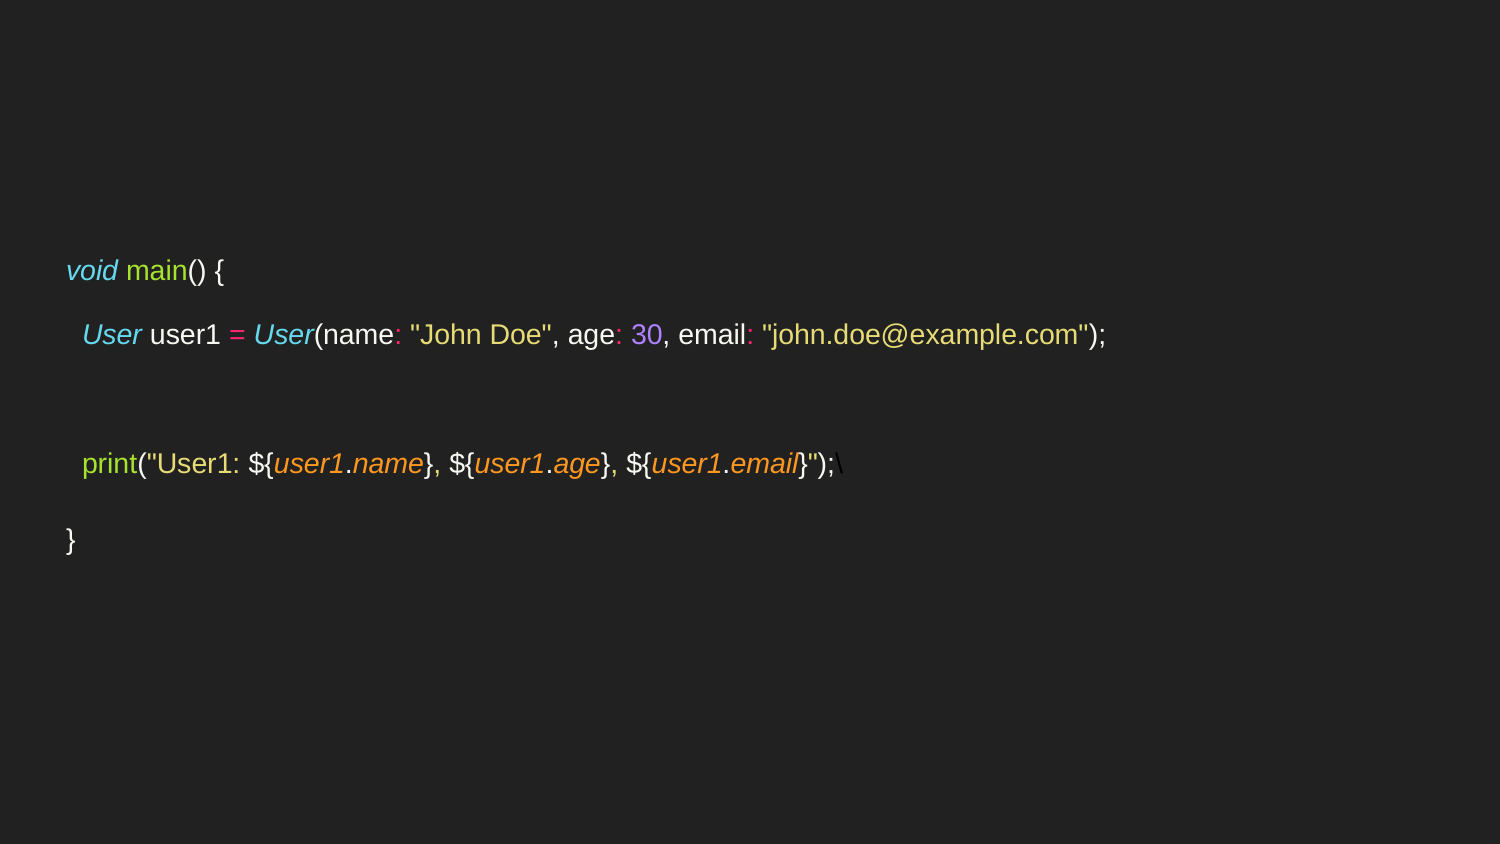

void main() {
  User user1 = User(name: "John Doe", age: 30, email: "john.doe@example.com");

  print("User1: ${user1.name}, ${user1.age}, ${user1.email}");\
}